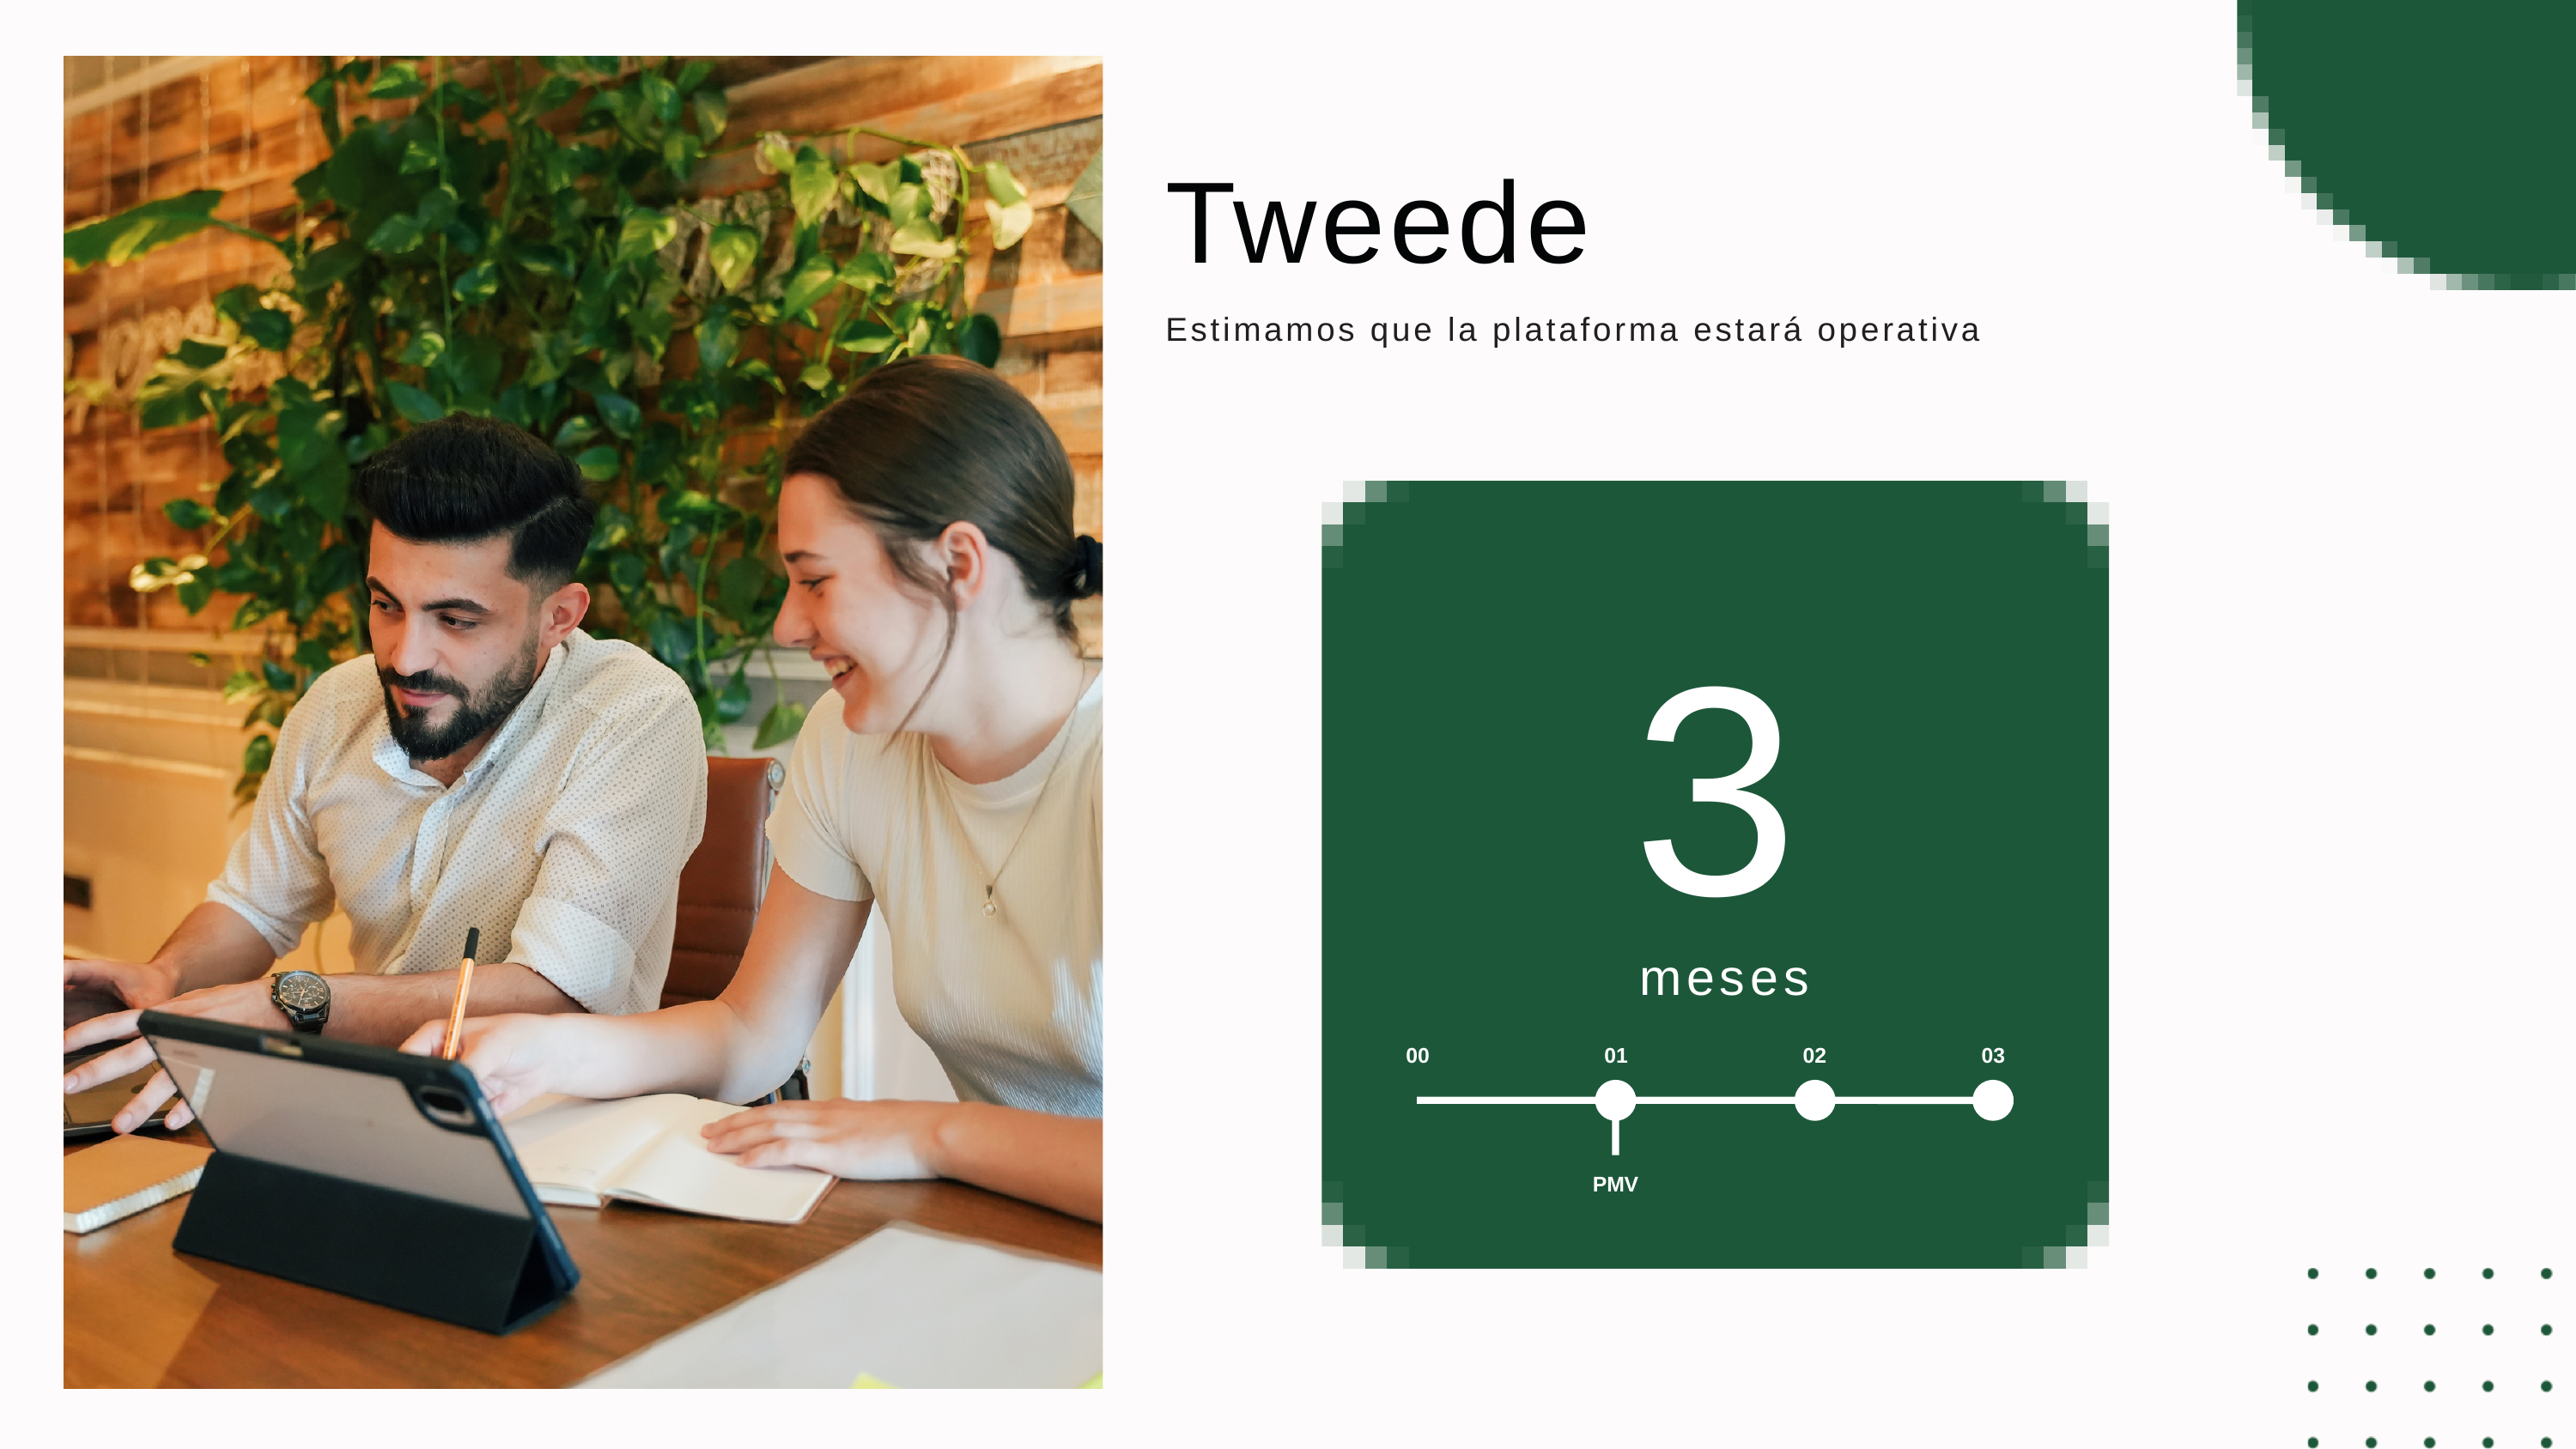

Tweede
Estimamos que la plataforma estará operativa

3
meses
00
01
02
03

PMV